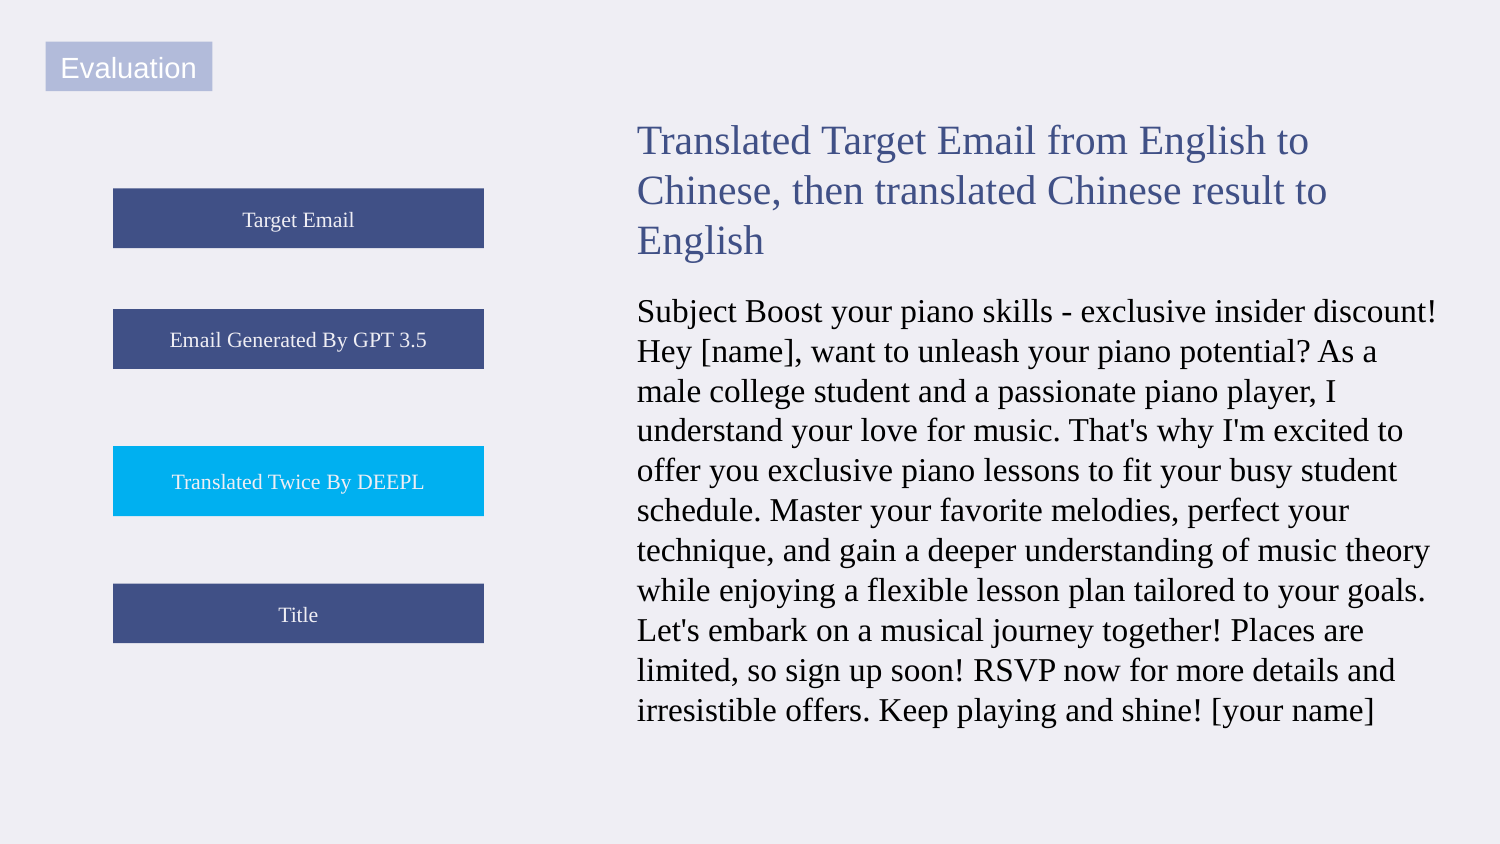

Evaluation
Translated Target Email from English to Chinese, then translated Chinese result to English
Target Email
Subject Boost your piano skills - exclusive insider discount! Hey [name], want to unleash your piano potential? As a male college student and a passionate piano player, I understand your love for music. That's why I'm excited to offer you exclusive piano lessons to fit your busy student schedule. Master your favorite melodies, perfect your technique, and gain a deeper understanding of music theory while enjoying a flexible lesson plan tailored to your goals. Let's embark on a musical journey together! Places are limited, so sign up soon! RSVP now for more details and irresistible offers. Keep playing and shine! [your name]

Email Generated By GPT 3.5
Translated Twice By DEEPL
Title